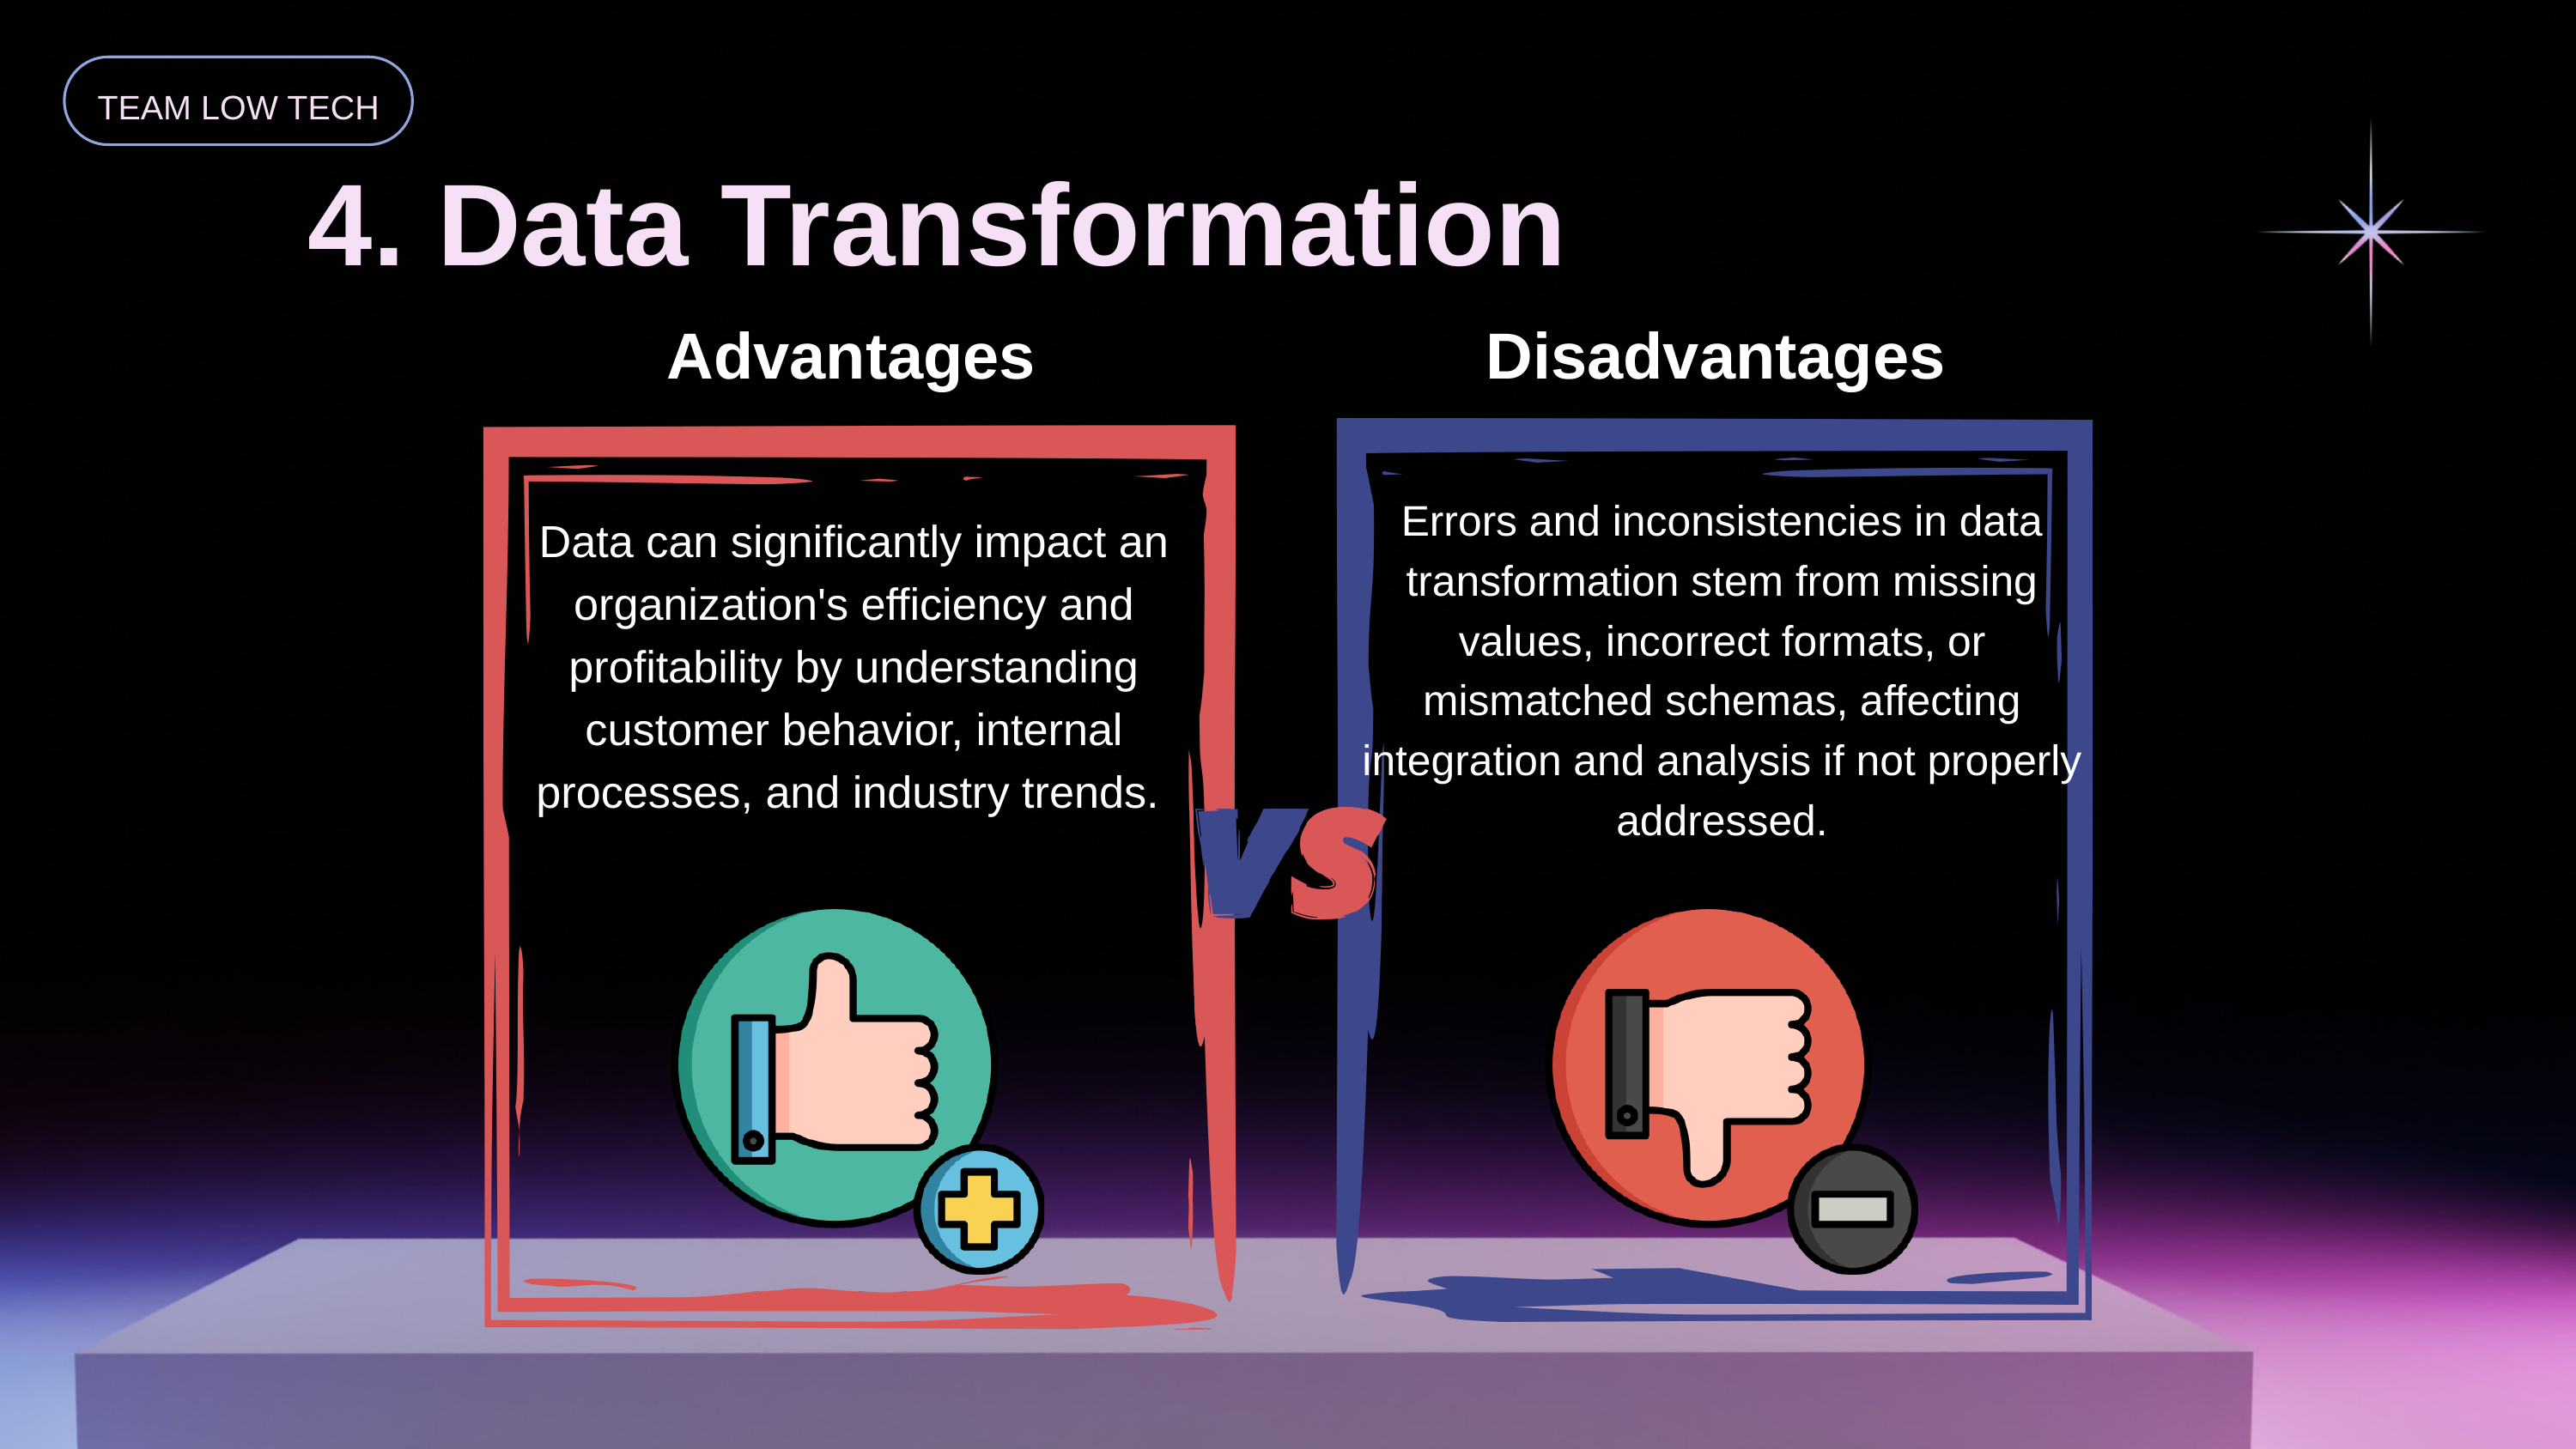

TEAM LOW TECH

4. Data Transformation
 Advantages                         Disadvantages

Errors and inconsistencies in data transformation stem from missing values, incorrect formats, or mismatched schemas, affecting integration and analysis if not properly addressed.
Data can significantly impact an organization's efficiency and profitability by understanding customer behavior, internal processes, and industry trends.